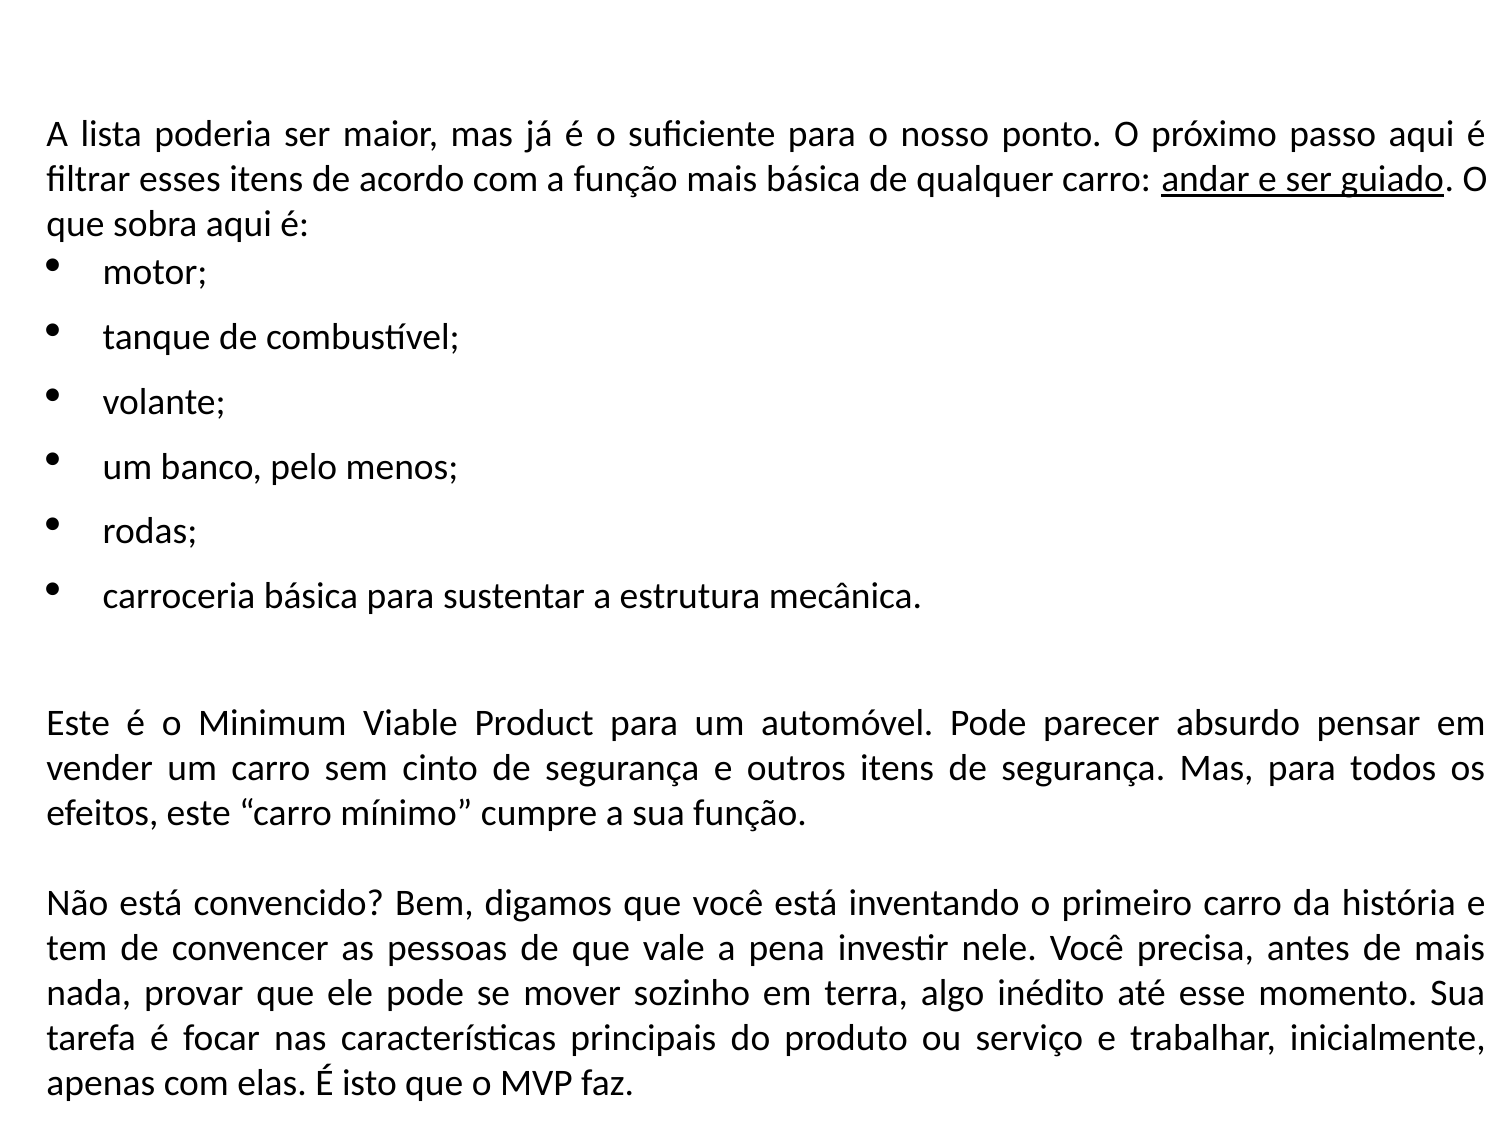

A lista poderia ser maior, mas já é o suficiente para o nosso ponto. O próximo passo aqui é filtrar esses itens de acordo com a função mais básica de qualquer carro: andar e ser guiado. O que sobra aqui é:
motor;
tanque de combustível;
volante;
um banco, pelo menos;
rodas;
carroceria básica para sustentar a estrutura mecânica.

Este é o Minimum Viable Product para um automóvel. Pode parecer absurdo pensar em vender um carro sem cinto de segurança e outros itens de segurança. Mas, para todos os efeitos, este “carro mínimo” cumpre a sua função.

Não está convencido? Bem, digamos que você está inventando o primeiro carro da história e tem de convencer as pessoas de que vale a pena investir nele. Você precisa, antes de mais nada, provar que ele pode se mover sozinho em terra, algo inédito até esse momento. Sua tarefa é focar nas características principais do produto ou serviço e trabalhar, inicialmente, apenas com elas. É isto que o MVP faz.